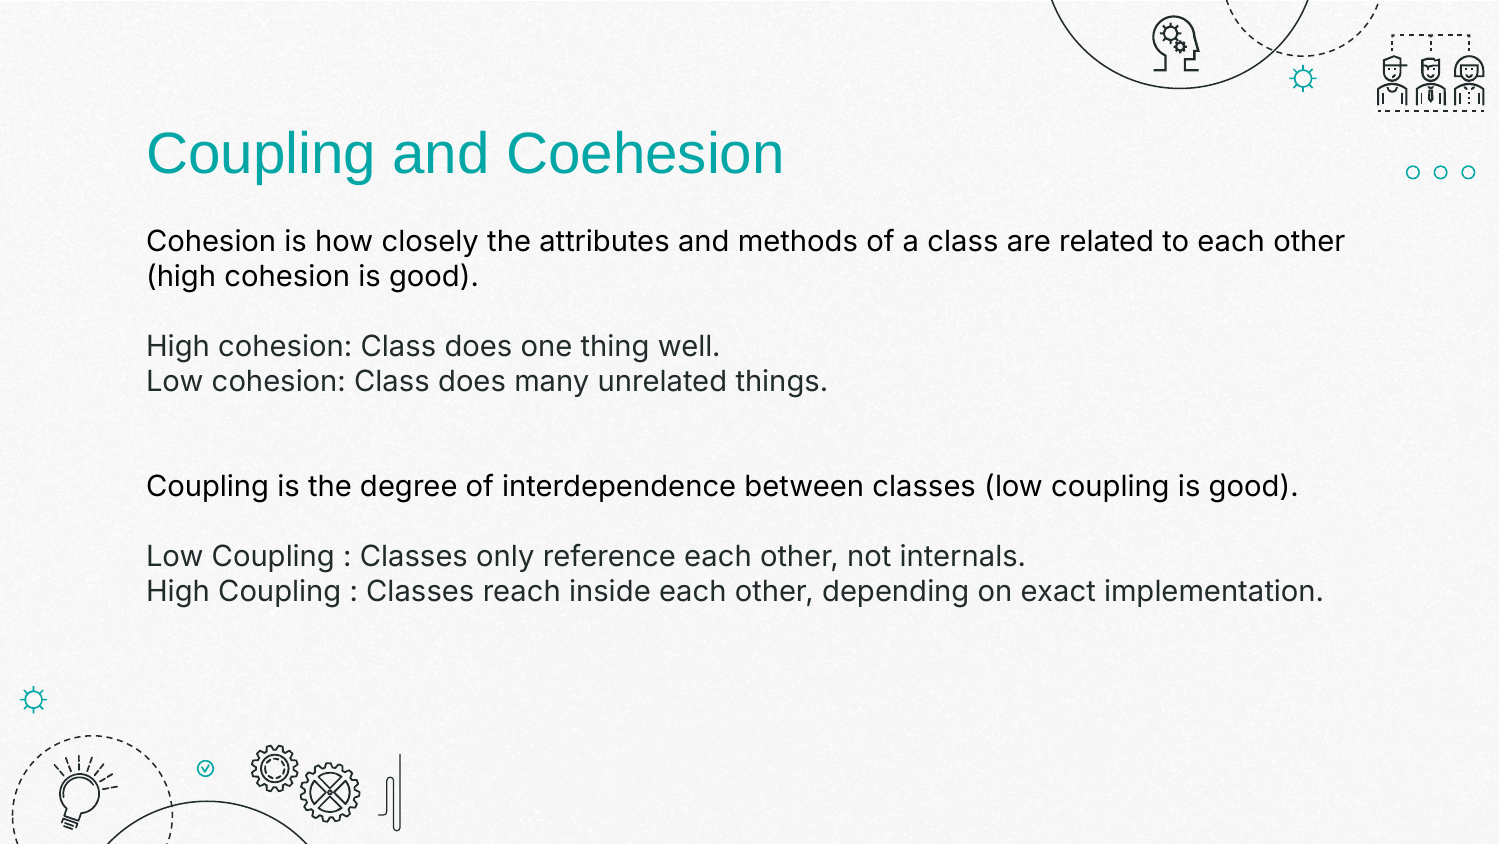

# Coupling and Coehesion
Cohesion is how closely the attributes and methods of a class are related to each other (high cohesion is good).

High cohesion: Class does one thing well.
Low cohesion: Class does many unrelated things.

Coupling is the degree of interdependence between classes (low coupling is good).

Low Coupling : Classes only reference each other, not internals.
High Coupling : Classes reach inside each other, depending on exact implementation.